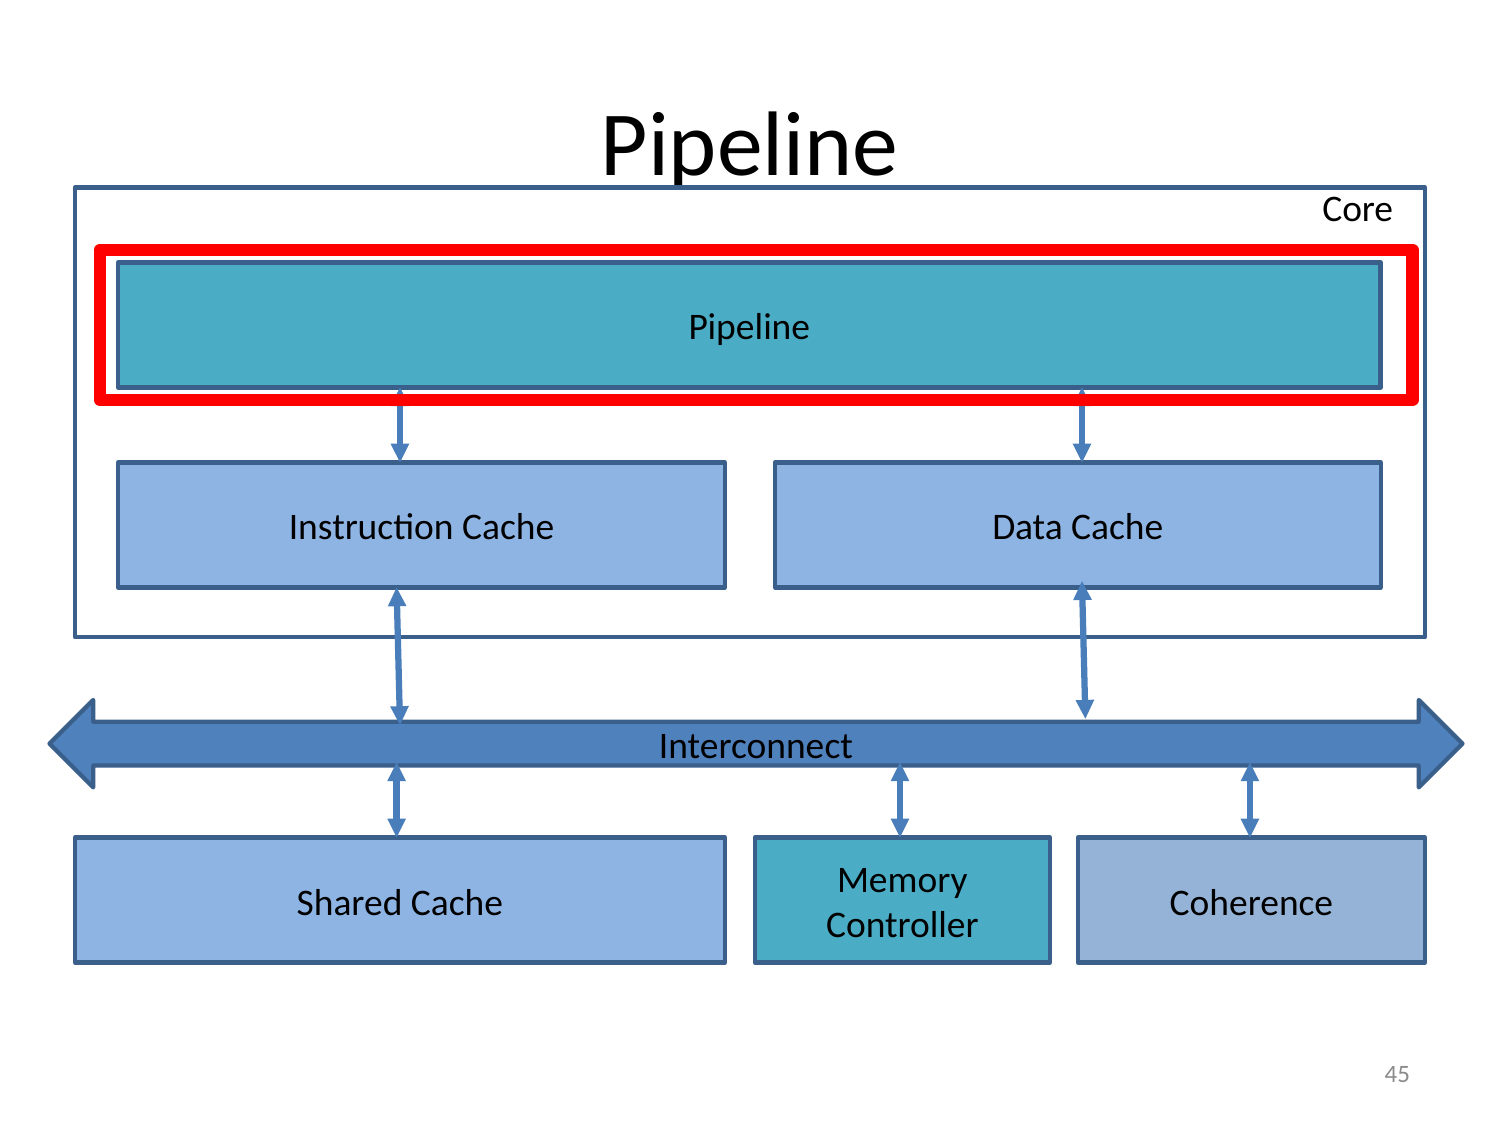

# Pipeline
Core

Pipeline
Instruction Cache
Data Cache
Interconnect
Shared Cache
Memory Controller
Coherence
45